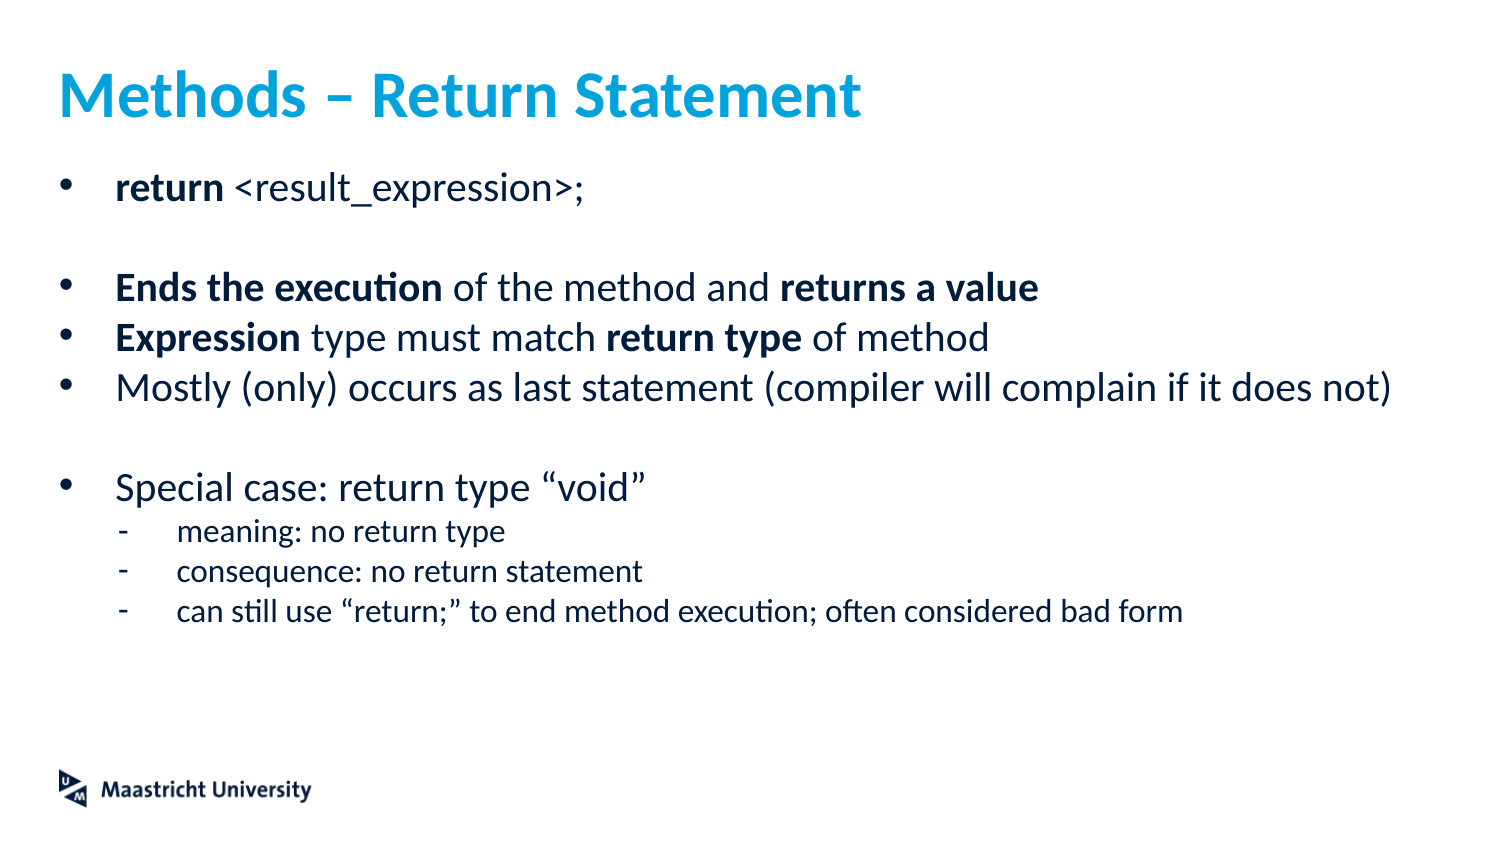

# Methods – Return Statement
return <result_expression>;

Ends the execution of the method and returns a value
Expression type must match return type of method
Mostly (only) occurs as last statement (compiler will complain if it does not)

Special case: return type “void”
meaning: no return type
consequence: no return statement
can still use “return;” to end method execution; often considered bad form